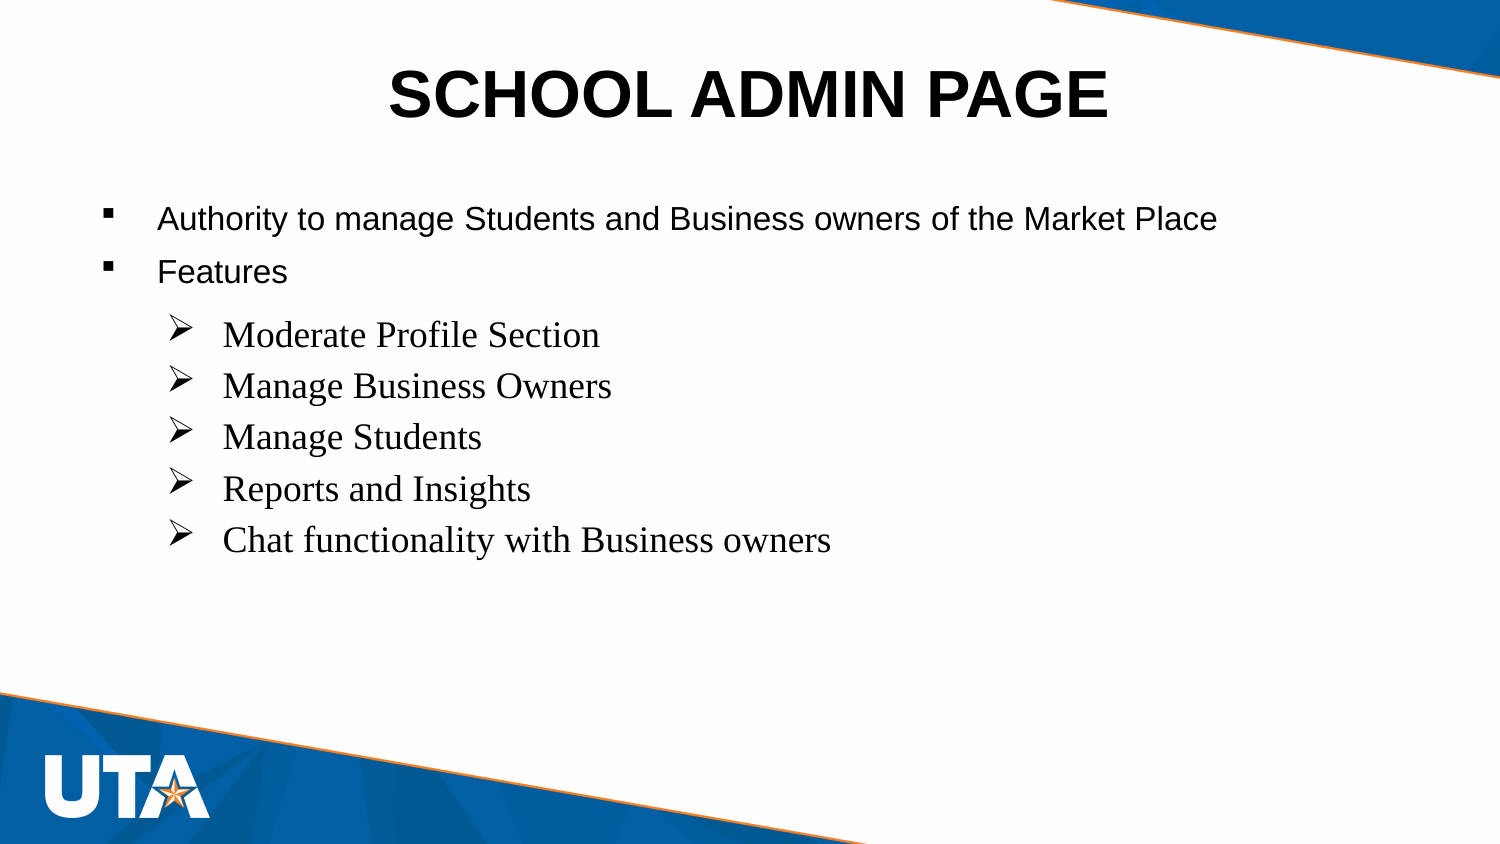

# SCHOOL ADMIN PAGE
Authority to manage Students and Business owners of the Market Place
Features
Moderate Profile Section
Manage Business Owners
Manage Students
Reports and Insights
Chat functionality with Business owners